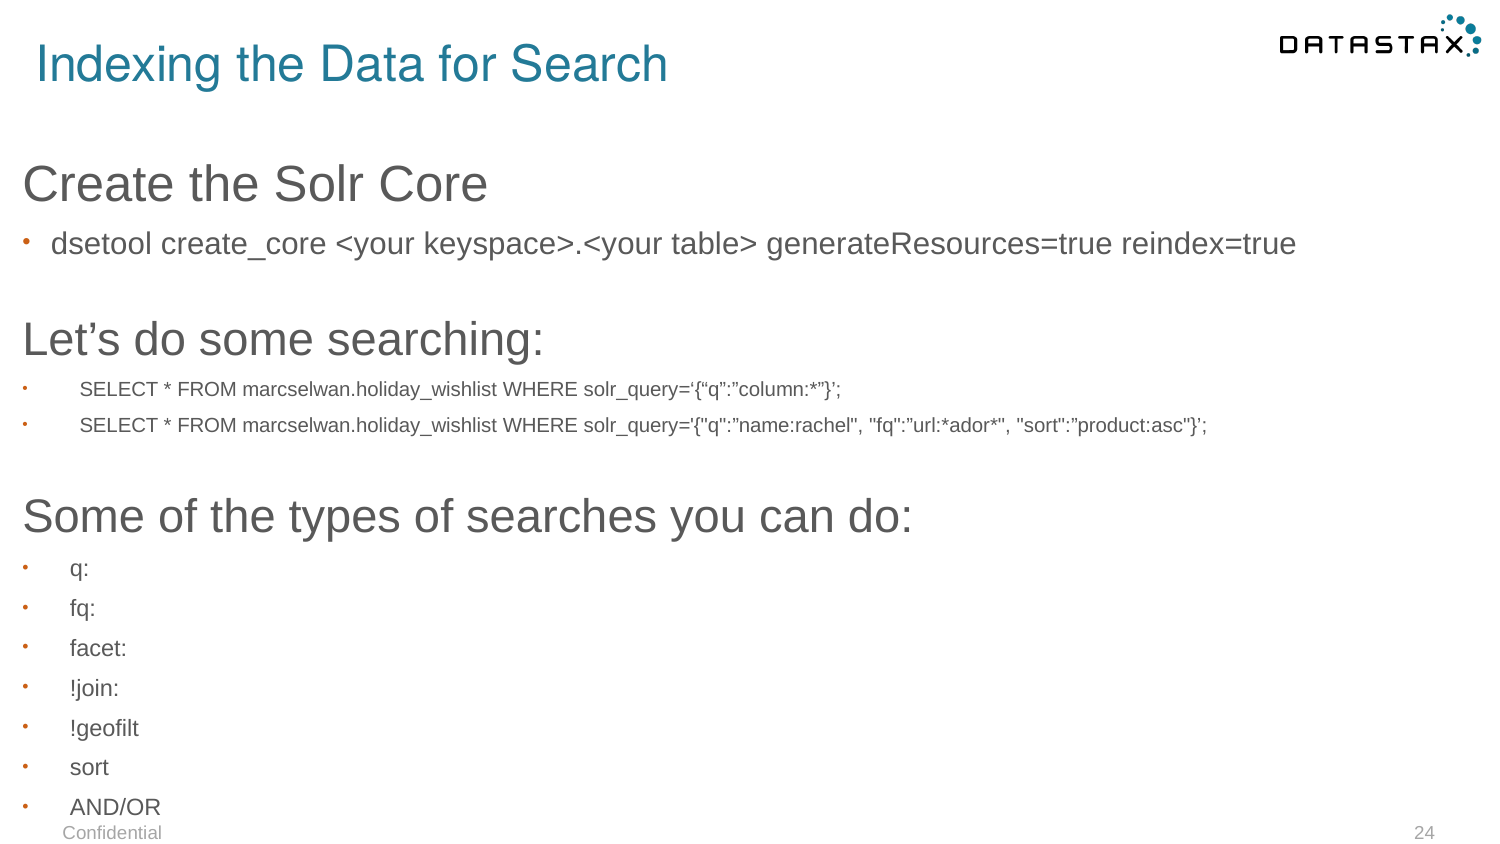

# Indexing the Data for Search
Create the Solr Core
dsetool create_core <your keyspace>.<your table> generateResources=true reindex=true

Let’s do some searching:
SELECT * FROM marcselwan.holiday_wishlist WHERE solr_query=‘{“q”:”column:*”}’;
SELECT * FROM marcselwan.holiday_wishlist WHERE solr_query='{"q":”name:rachel", "fq":”url:*ador*", "sort":”product:asc"}’;

Some of the types of searches you can do:
q:
fq:
facet:
!join:
!geofilt
sort
AND/OR

Confidential
24